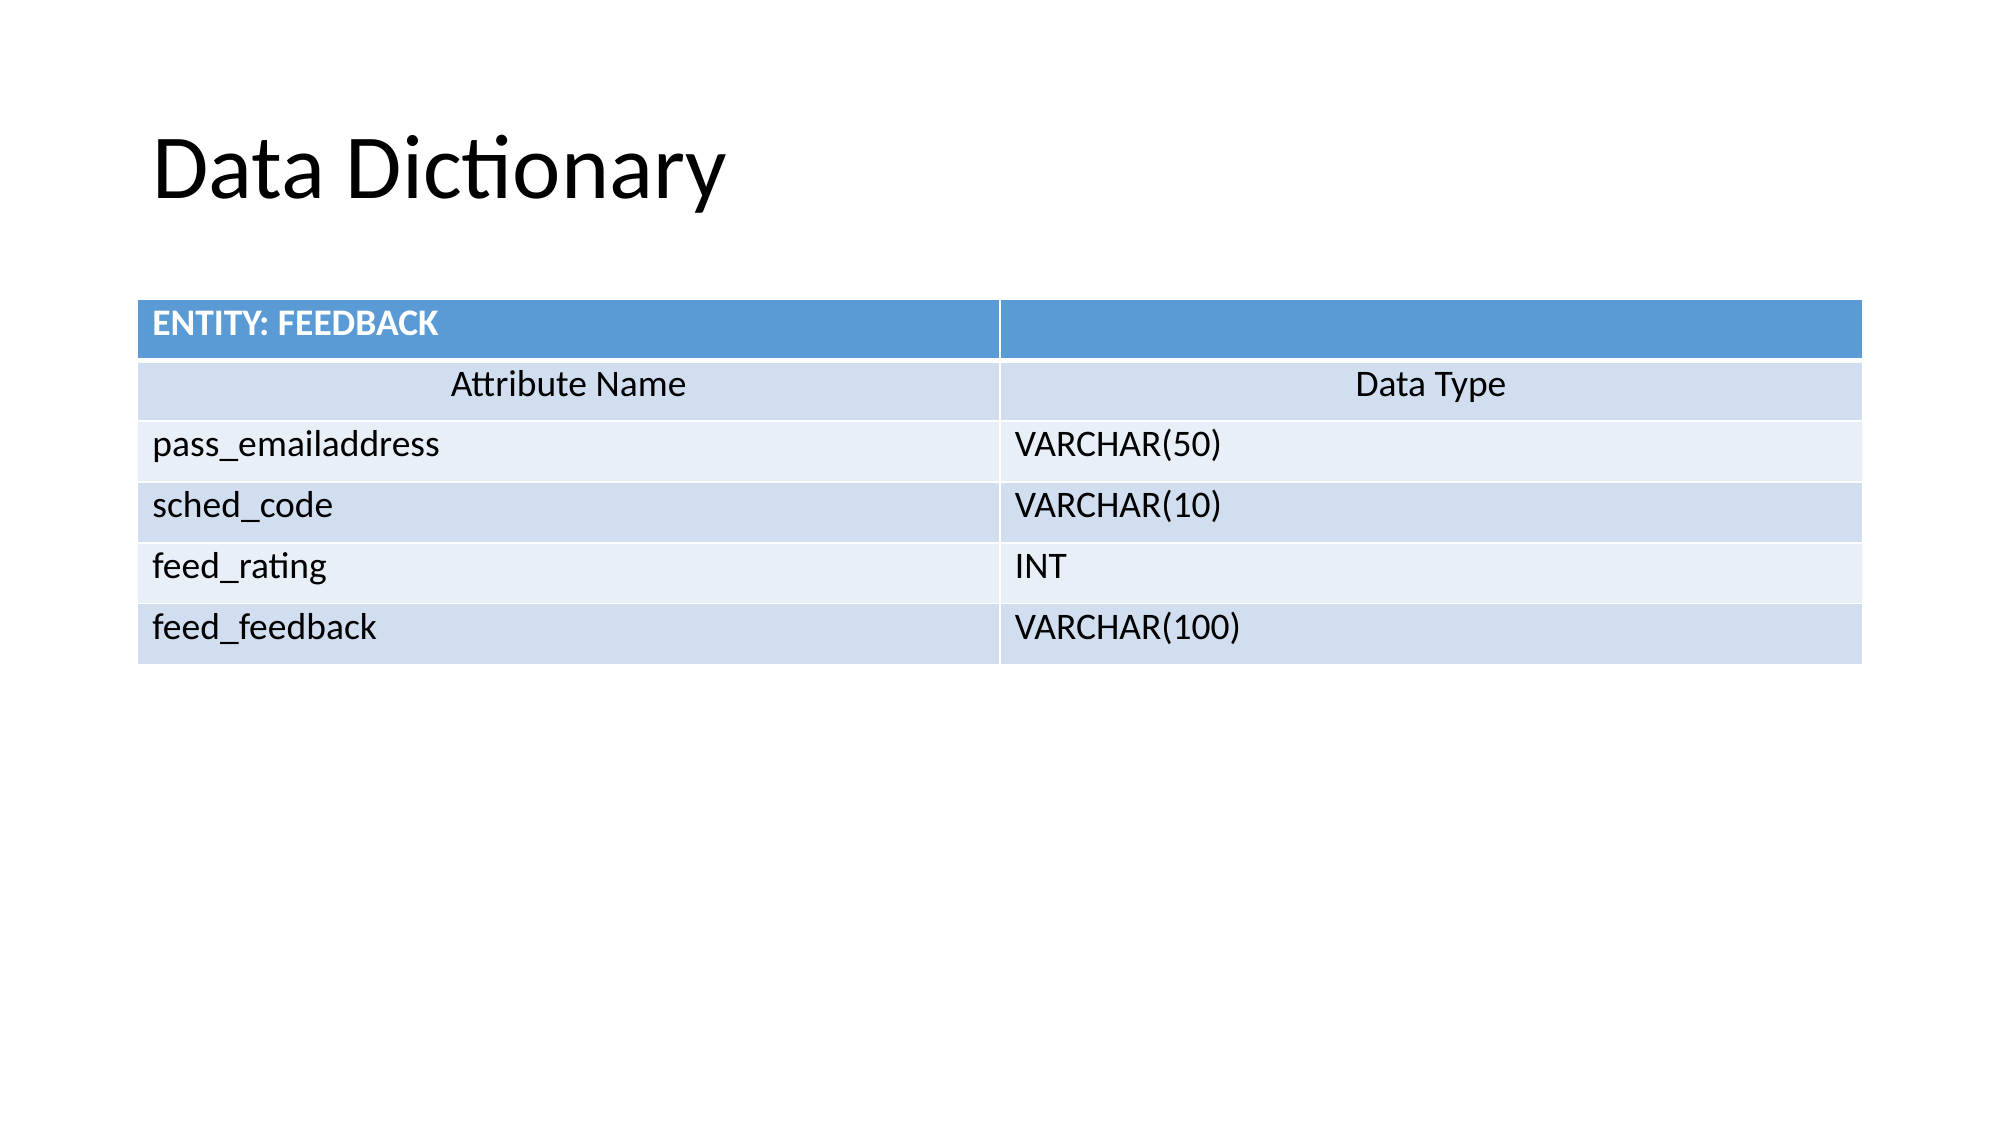

# Data Dictionary
| ENTITY: FEEDBACK |  |
| --- | --- |
| Attribute Name | Data Type |
| pass\_emailaddress | VARCHAR(50) |
| sched\_code | VARCHAR(10) |
| feed\_rating | INT |
| feed\_feedback | VARCHAR(100) |